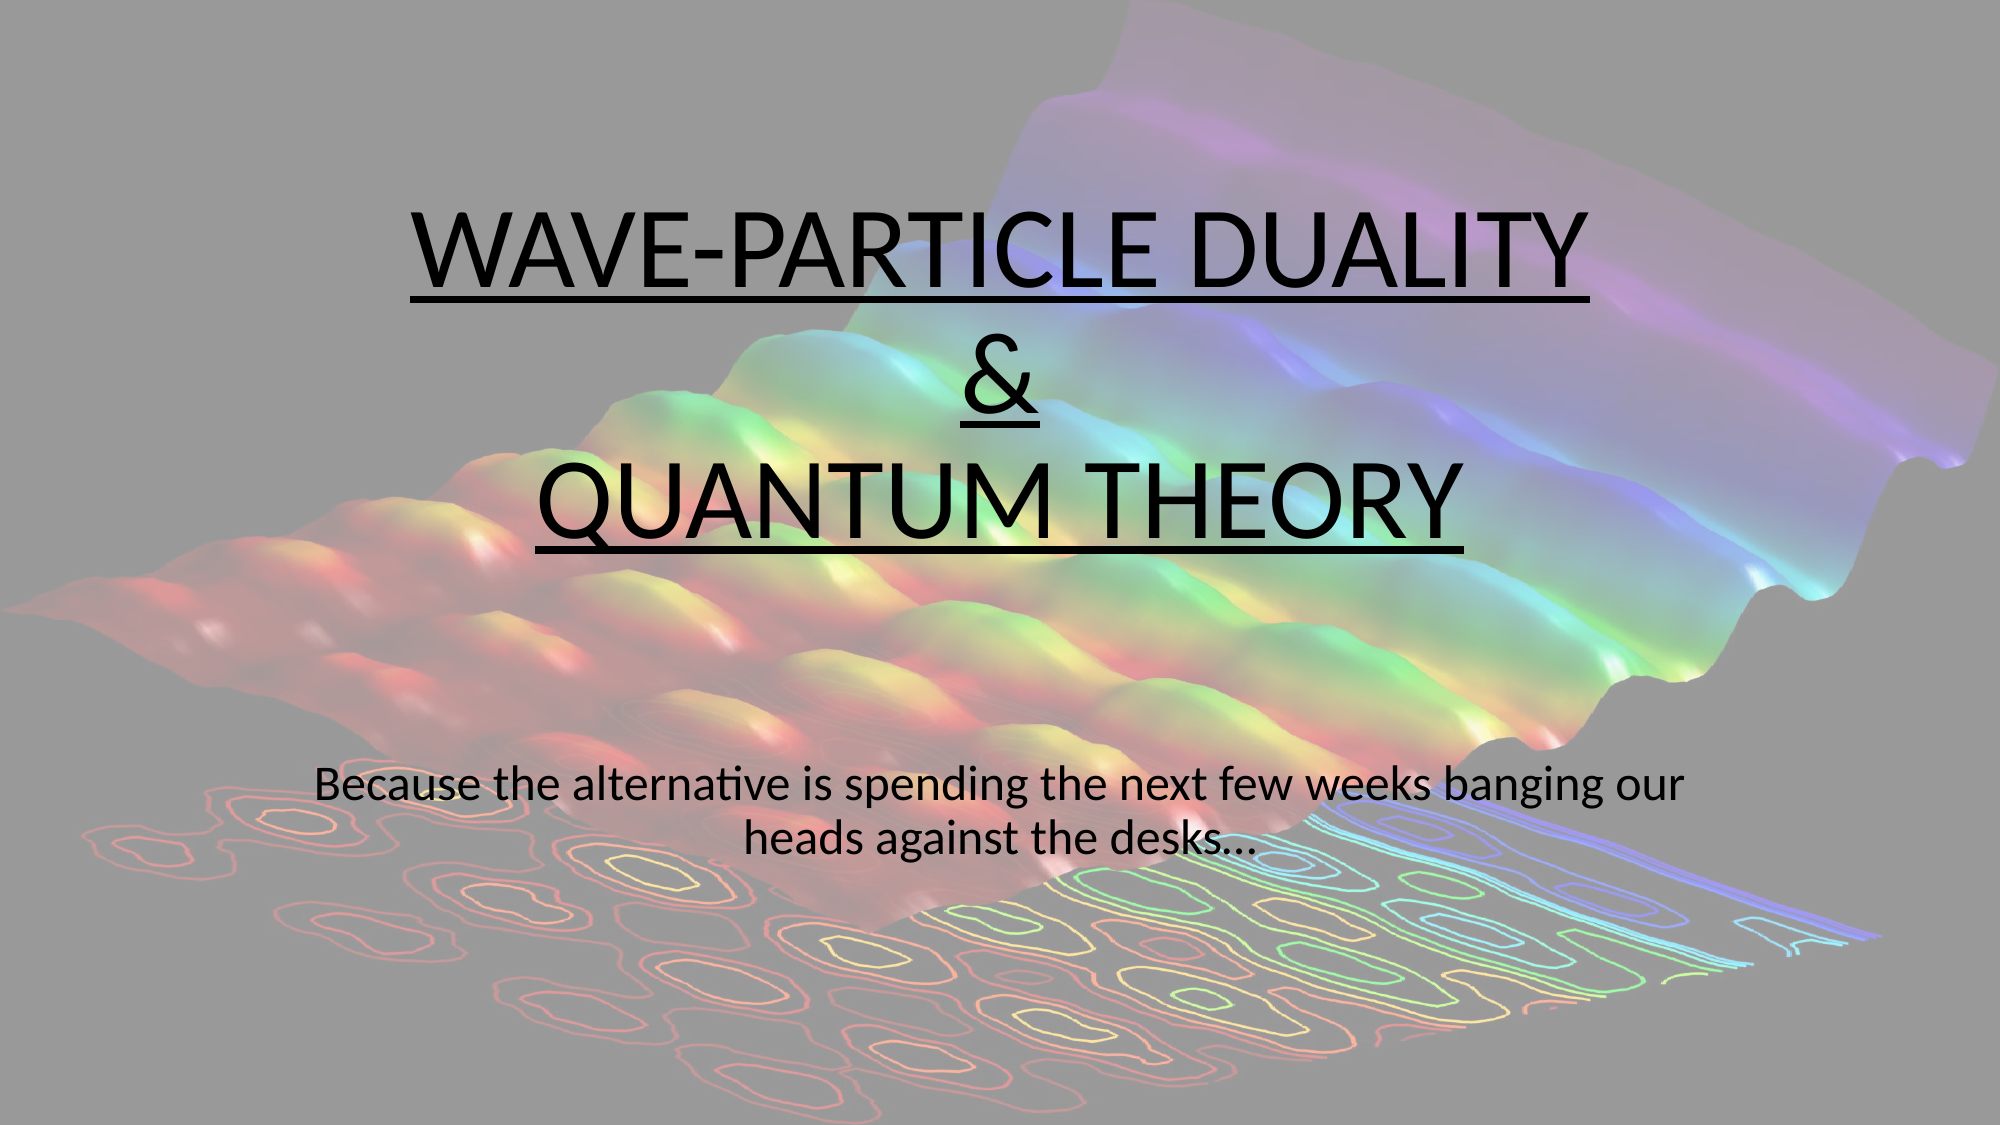

# WAVE-PARTICLE DUALITY & QUANTUM THEORY
Because the alternative is spending the next few weeks banging our heads against the desks…